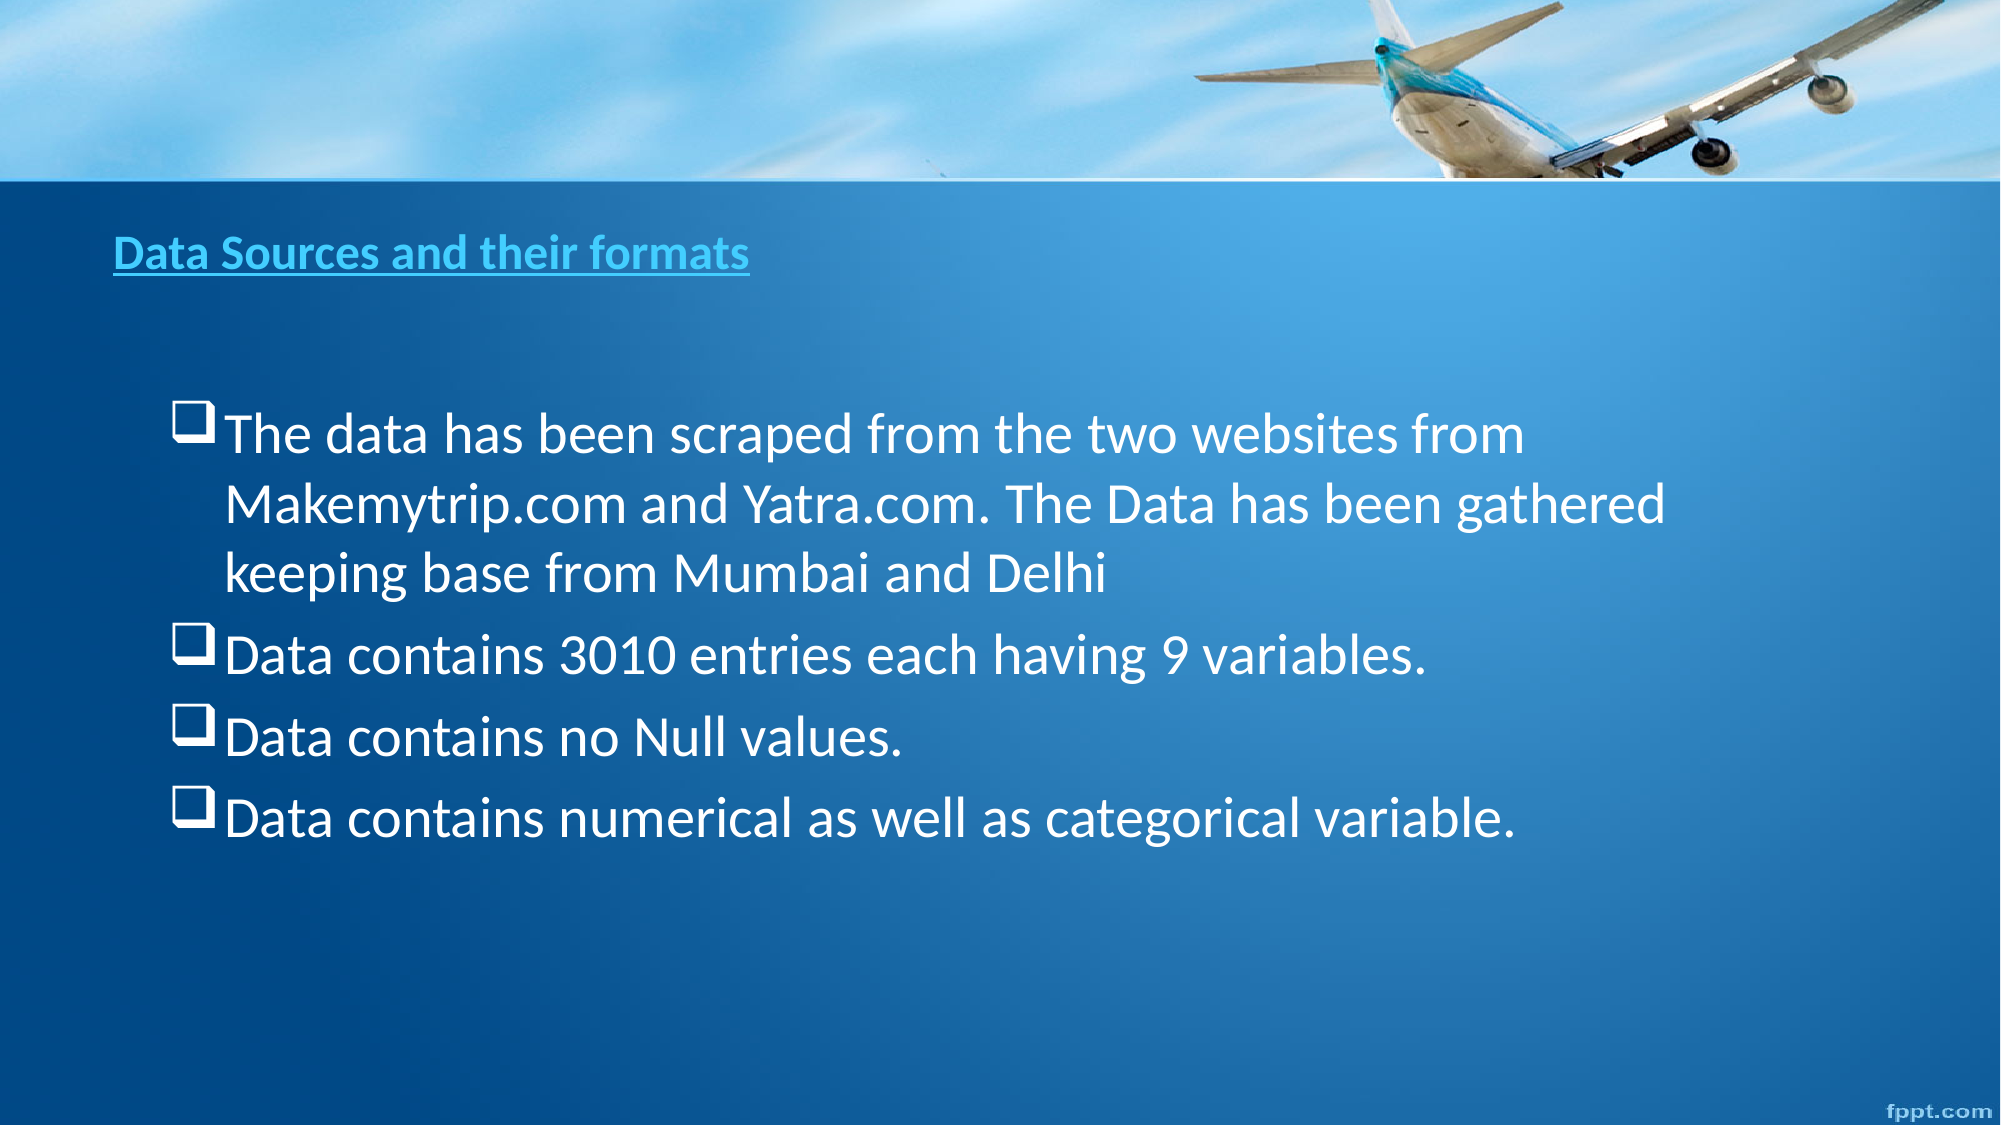

# Data Sources and their formats
The data has been scraped from the two websites from Makemytrip.com and Yatra.com. The Data has been gathered keeping base from Mumbai and Delhi
Data contains 3010 entries each having 9 variables.
Data contains no Null values.
Data contains numerical as well as categorical variable.